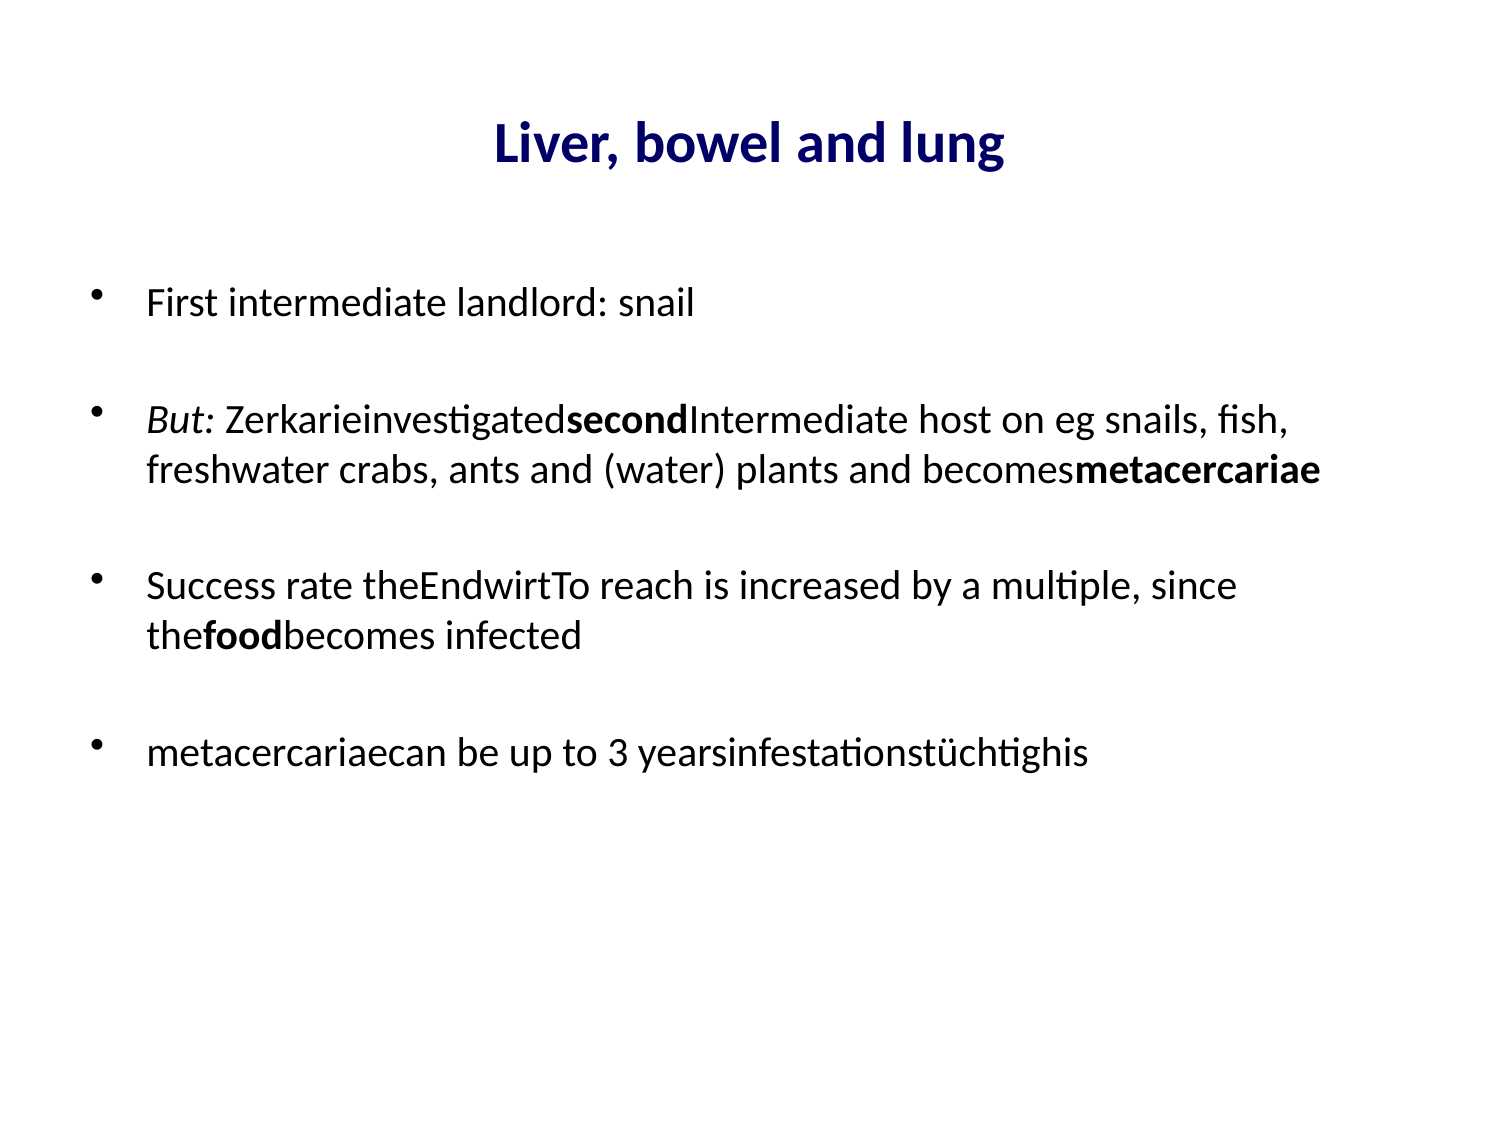

# Liver, bowel and lung
First intermediate landlord: snail

But: ZerkarieinvestigatedsecondIntermediate host on eg snails, fish, freshwater crabs, ants and (water) plants and becomesmetacercariae

Success rate theEndwirtTo reach is increased by a multiple, since thefoodbecomes infected

metacercariaecan be up to 3 yearsinfestationstüchtighis